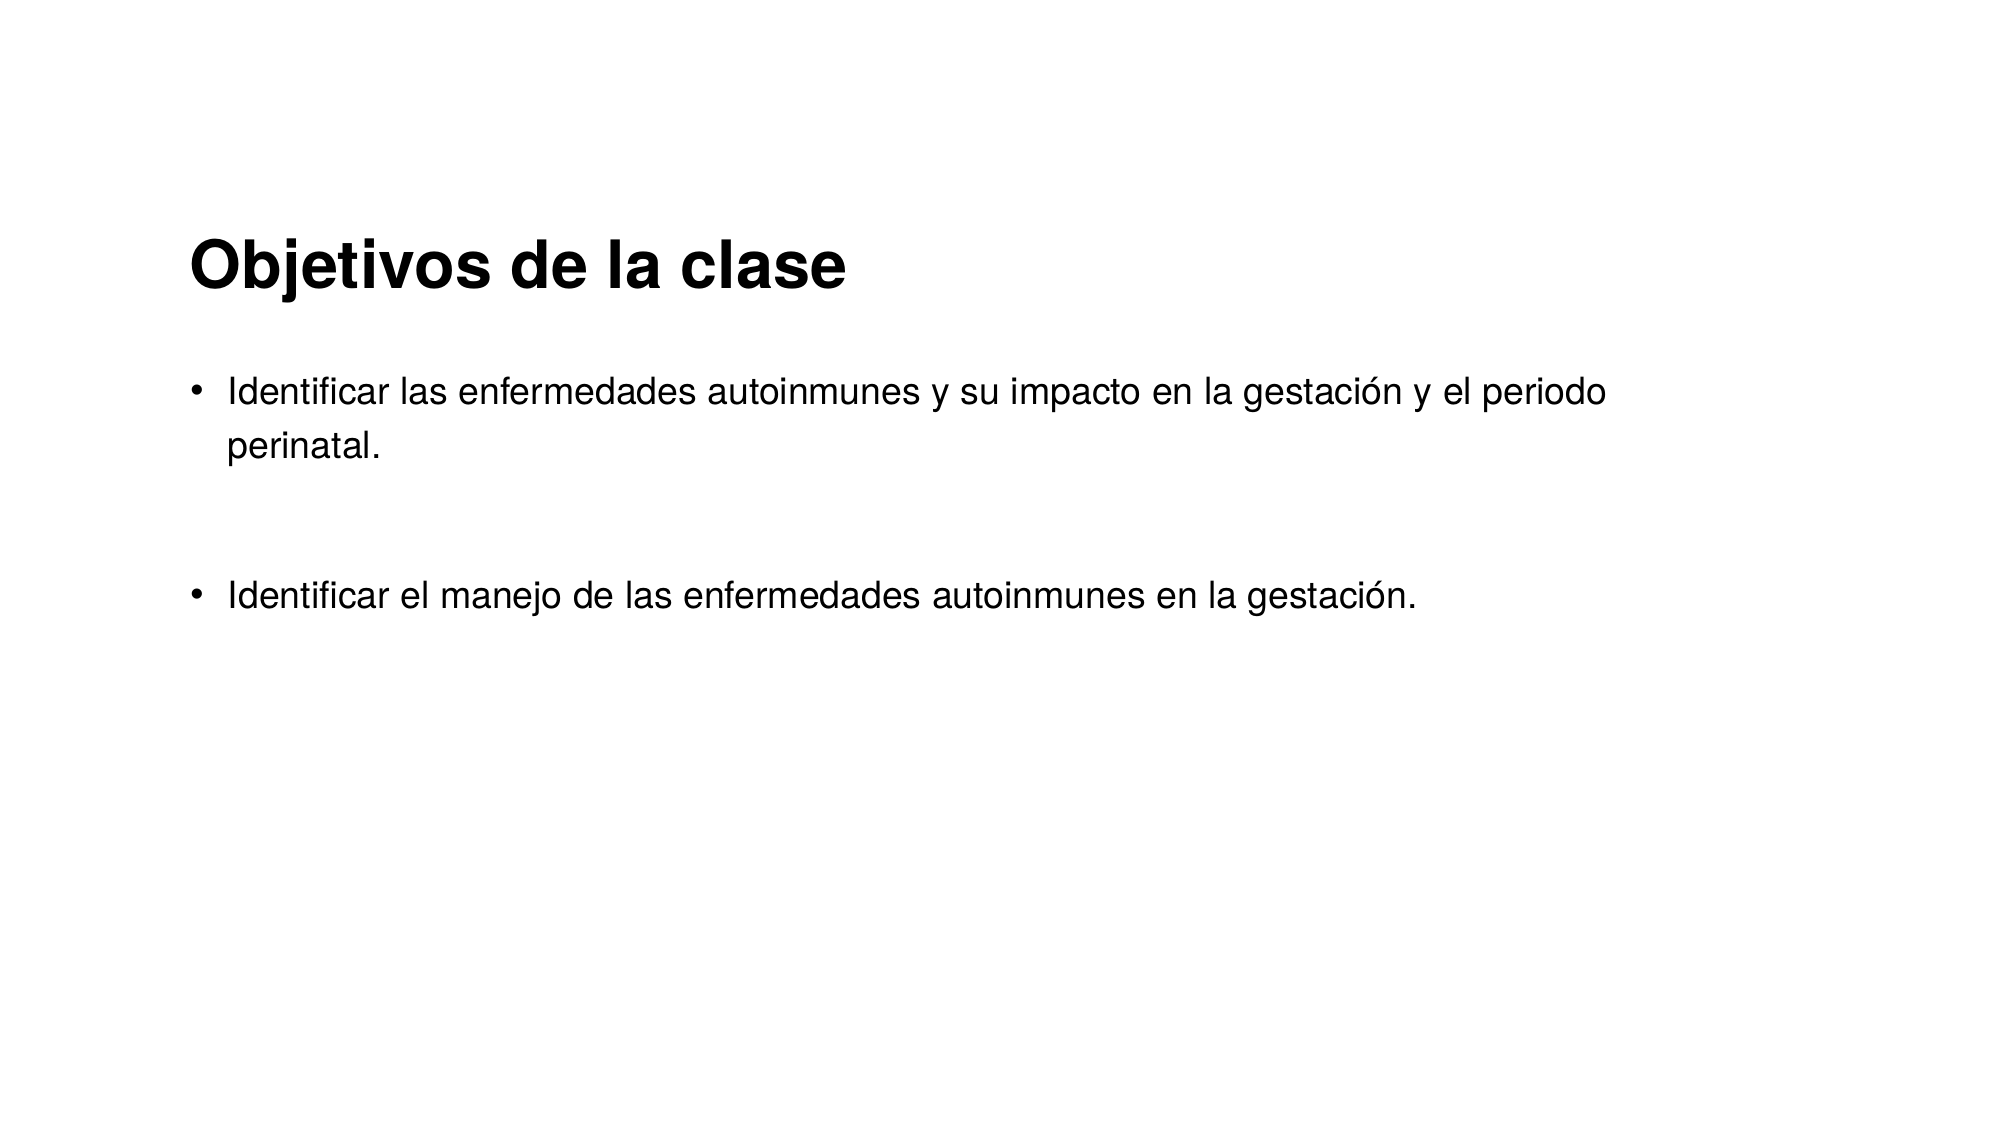

# Objetivos de la clase
Identificar las enfermedades autoinmunes y su impacto en la gestación y el periodo perinatal.

Identificar el manejo de las enfermedades autoinmunes en la gestación.